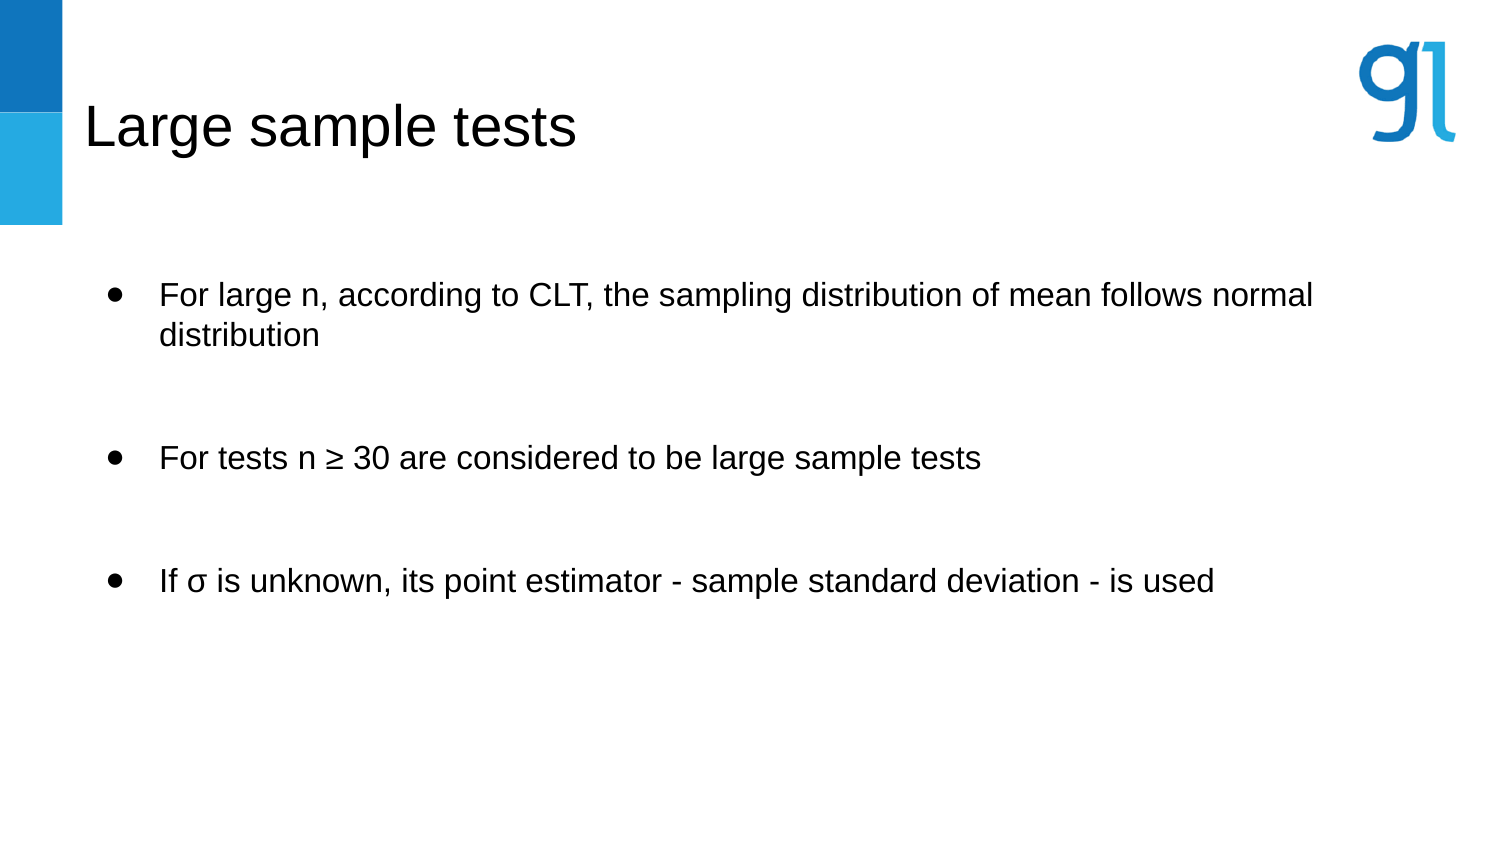

# Large sample tests
For large n, according to CLT, the sampling distribution of mean follows normal distribution
For tests n ≥ 30 are considered to be large sample tests
If σ is unknown, its point estimator - sample standard deviation - is used